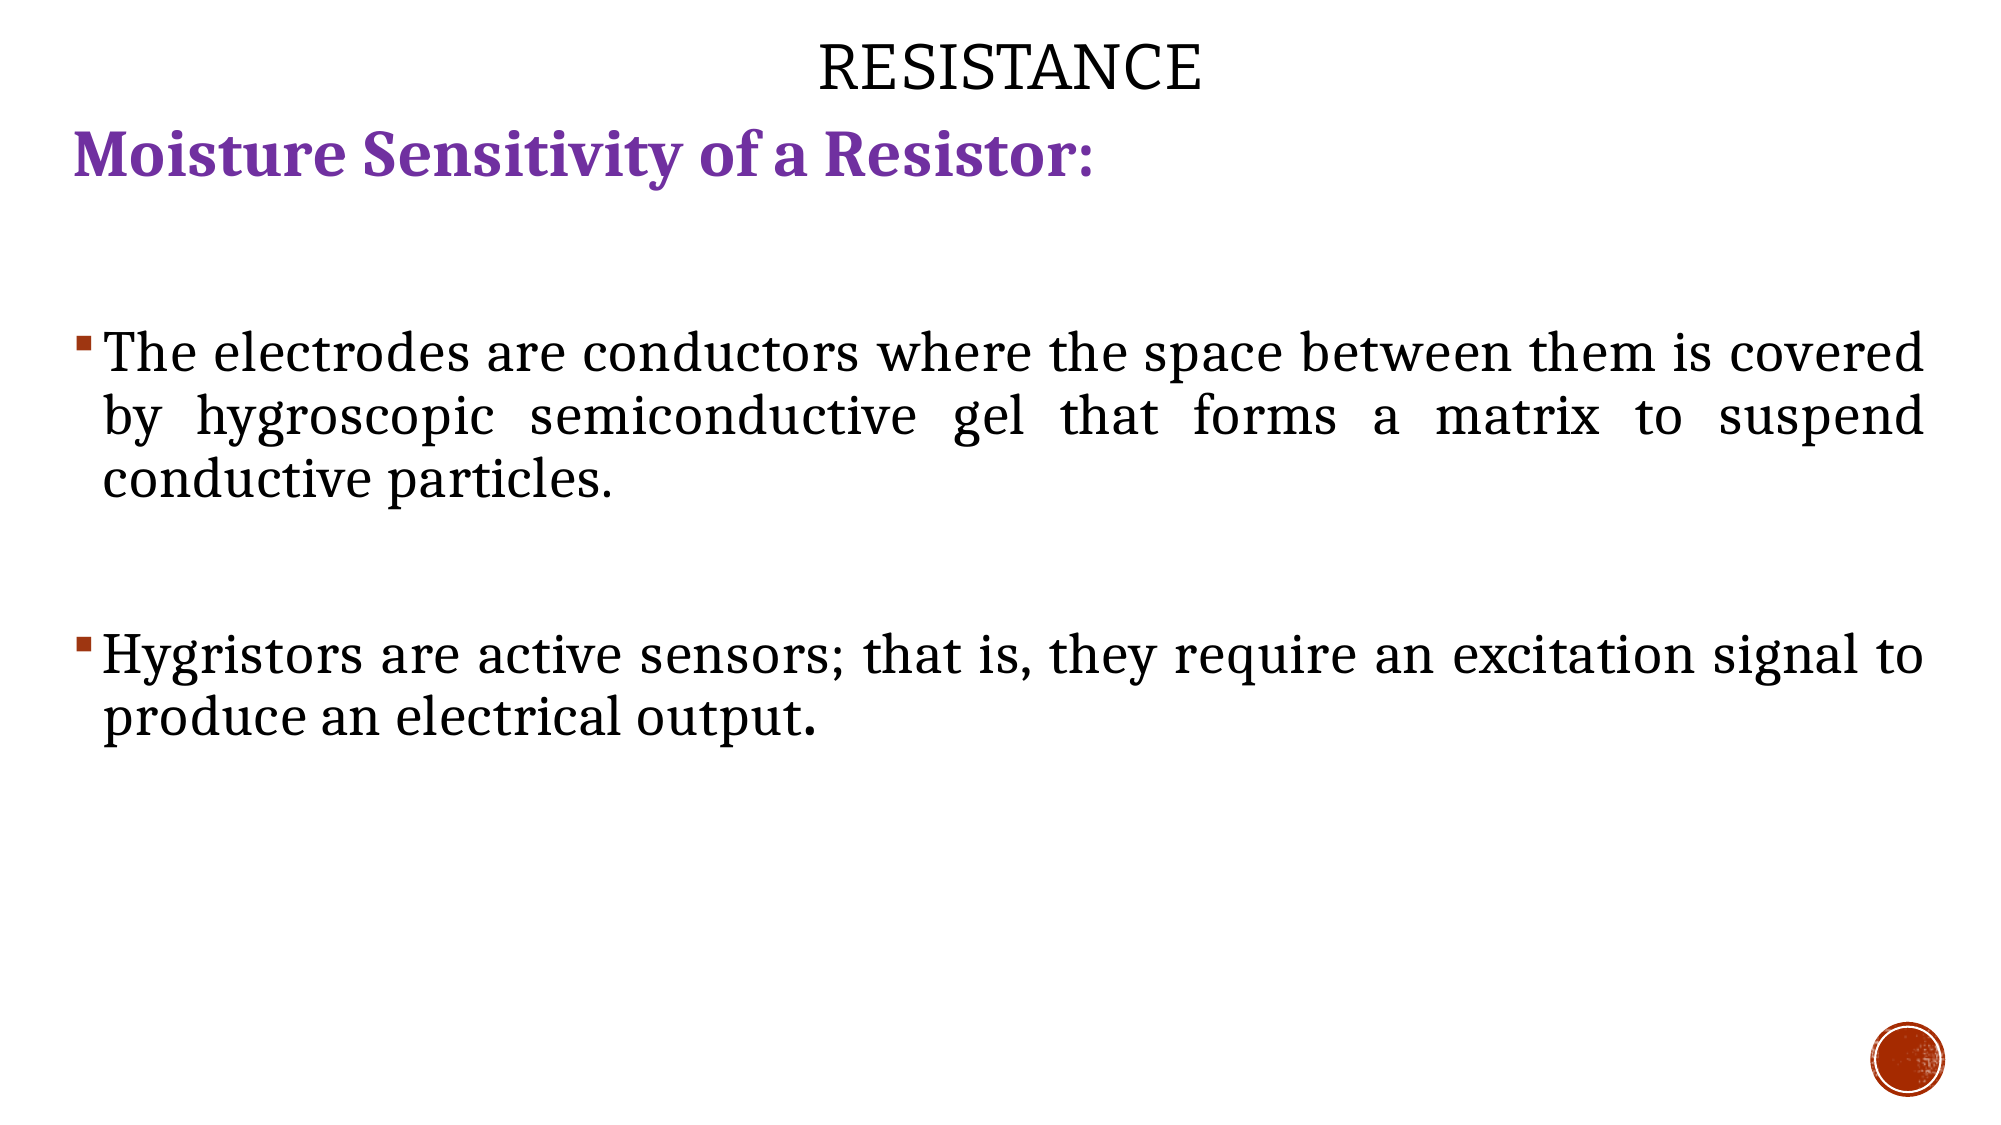

# Resistance
Moisture Sensitivity of a Resistor:

The electrodes are conductors where the space between them is covered by hygroscopic semiconductive gel that forms a matrix to suspend conductive particles.

Hygristors are active sensors; that is, they require an excitation signal to produce an electrical output.